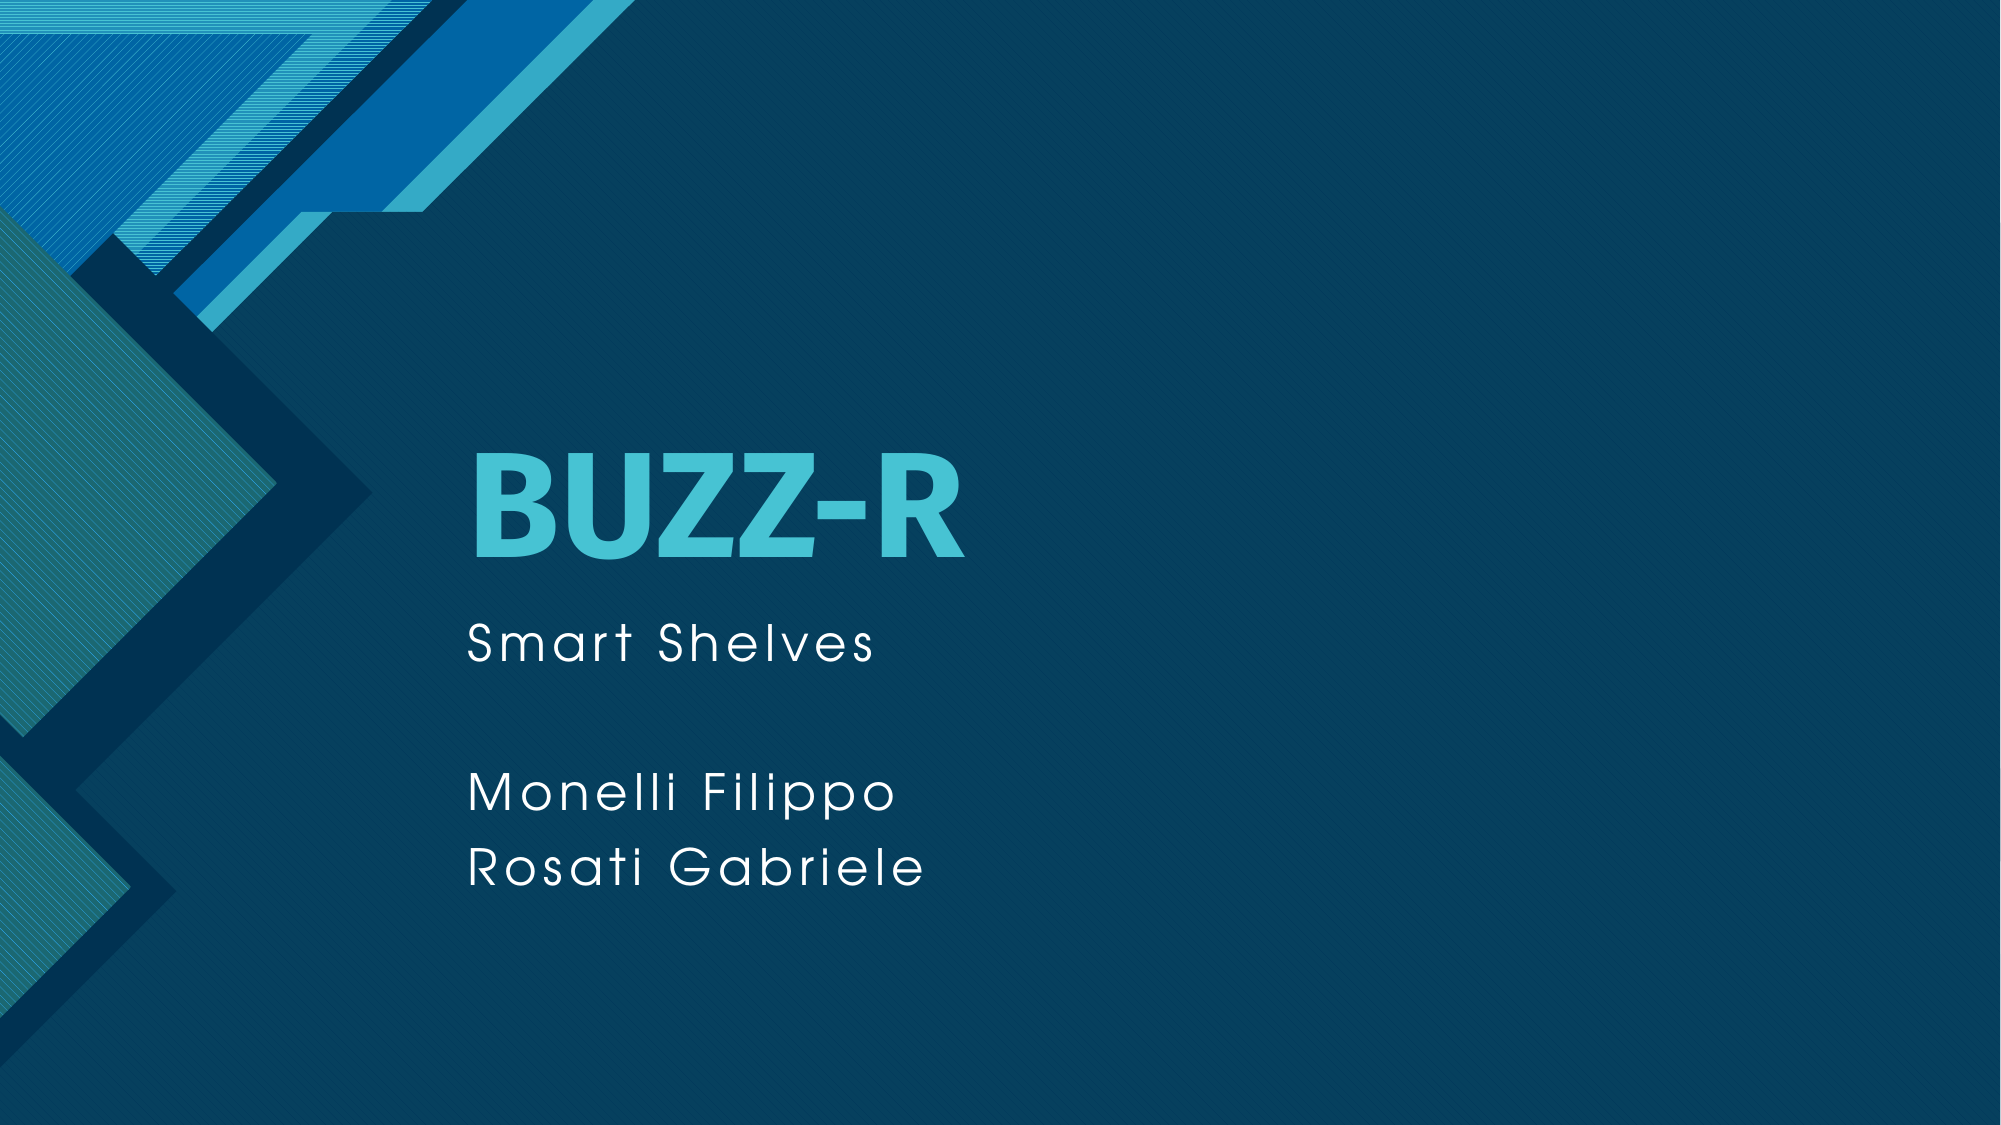

# BUZZ-R
Smart Shelves

Monelli Filippo
Rosati Gabriele